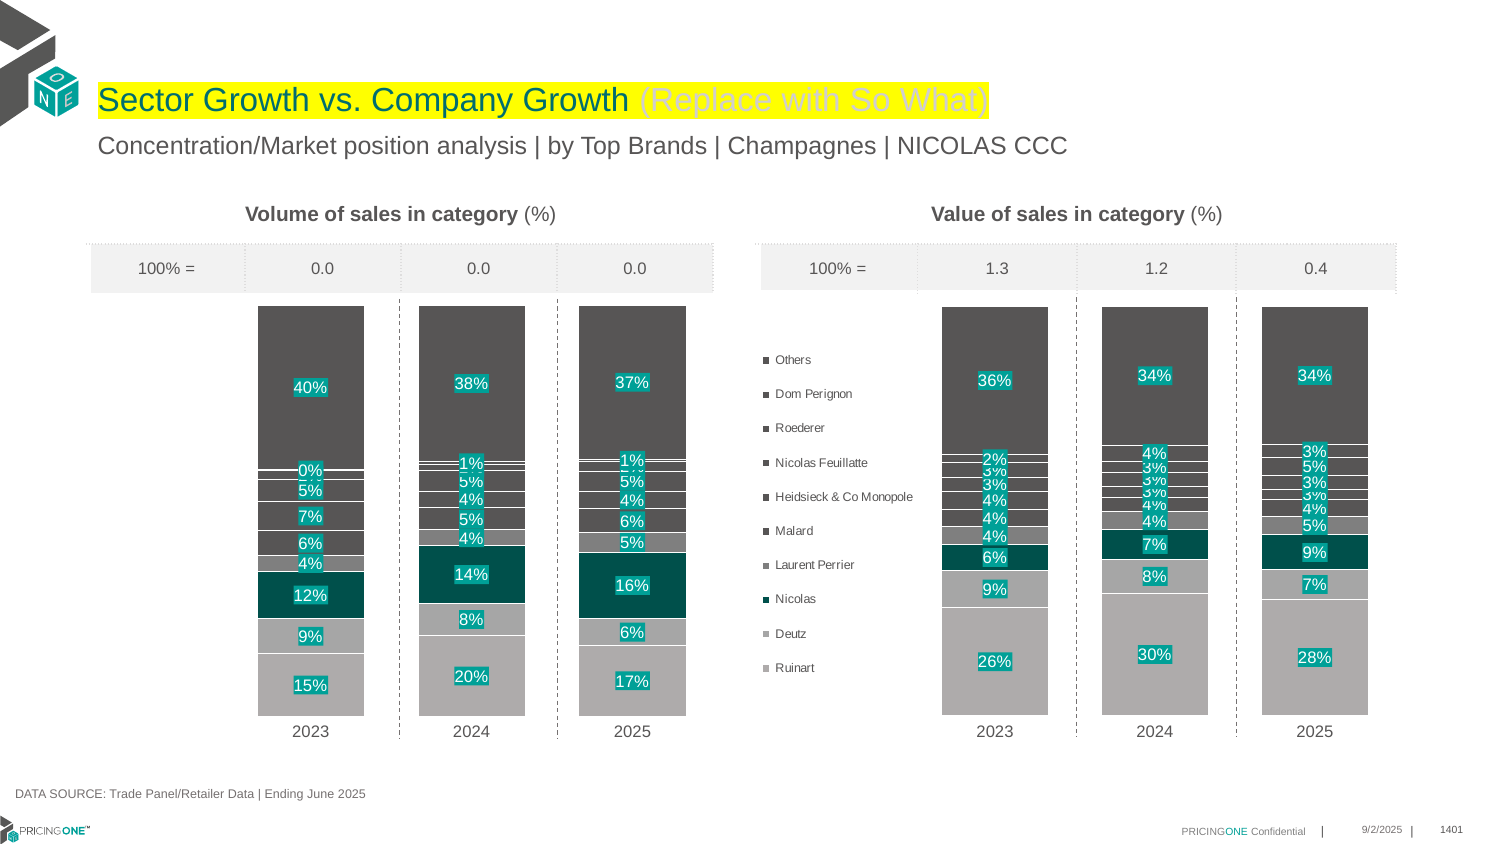

# Sector Growth vs. Company Growth (Replace with So What)
Concentration/Market position analysis | by Top Brands | Champagnes | NICOLAS CCC
| Volume of sales in category (%) |  |  |  |
| --- | --- | --- | --- |
| 100% = | 0.0 | 0.0 | 0.0 |
| Value of sales in category (%) |  |  |  |
| --- | --- | --- | --- |
| 100% = | 1.3 | 1.2 | 0.4 |

### Chart

| Category | Ruinart | Deutz | Nicolas | Laurent Perrier | Malard | Heidsieck & Co Monopole | Nicolas Feuillatte | Roederer | Dom Perignon | Others |
|---|---|---|---|---|---|---|---|---|---|---|
| 2023 | 0.15241028512763077 | 0.08521162910075132 | 0.11549769004619907 | 0.0377525782817677 | 0.06099211349106351 | 0.07181856362872742 | 0.05301227308787158 | 0.020906248541695833 | 0.003126604134583975 | 0.3992720145597088 |
| 2024 | 0.196443172526574 | 0.07818887980376124 | 0.1401267375306623 | 0.03919664758789861 | 0.05294358135731807 | 0.04103638593622241 | 0.04987735077677841 | 0.015688879803761244 | 0.006336876533115291 | 0.38016148814390843 |
| 2025 | 0.17281553398058253 | 0.06407766990291262 | 0.16280806572068707 | 0.04705003734129948 | 0.05810306198655713 | 0.043017176997759525 | 0.04854368932038835 | 0.023599701269604183 | 0.005675877520537715 | 0.37430918595967144 |

### Chart

| Category | Ruinart | Deutz | Nicolas | Laurent Perrier | Malard | Heidsieck & Co Monopole | Nicolas Feuillatte | Roederer | Dom Perignon | Others |
|---|---|---|---|---|---|---|---|---|---|---|
| 2023 | 0.264075335136292 | 0.09084888223048038 | 0.06250248068953441 | 0.0435823102515711 | 0.041746405432223674 | 0.04480572796077592 | 0.034959238866081675 | 0.0349498997995992 | 0.019521761970543026 | 0.3630079576628986 |
| 2024 | 0.29864872889732014 | 0.08292205156322323 | 0.07293821540453937 | 0.042869565854027576 | 0.036251908626708004 | 0.026181843621546474 | 0.033035409957154024 | 0.027230418933902337 | 0.04038926629826883 | 0.33953259084331 |
| 2025 | 0.2845786963434022 | 0.07121529407095616 | 0.08560542921776403 | 0.04596252121517734 | 0.0394024498714833 | 0.026013834513445813 | 0.03295677123093552 | 0.04562401219566288 | 0.029886844605683683 | 0.3387541467354891 |
DATA SOURCE: Trade Panel/Retailer Data | Ending June 2025

9/2/2025
1401